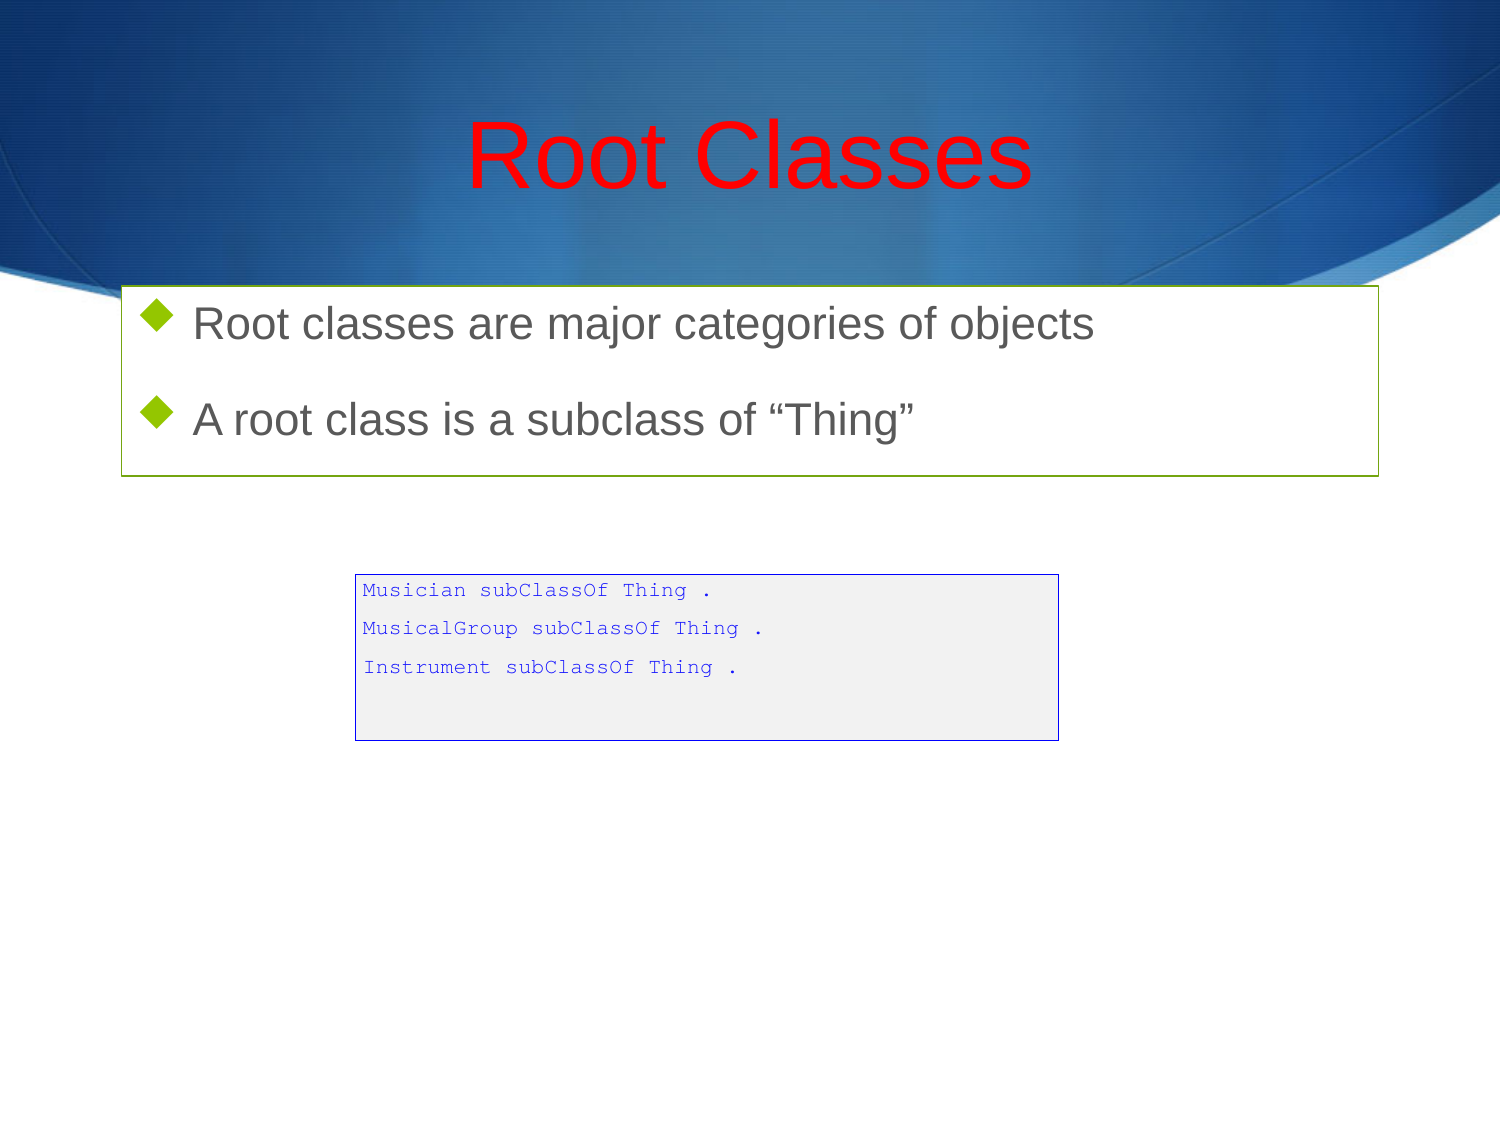

# Root Classes
Root classes are major categories of objects
A root class is a subclass of “Thing”
Musician subClassOf Thing .
MusicalGroup subClassOf Thing .
Instrument subClassOf Thing .